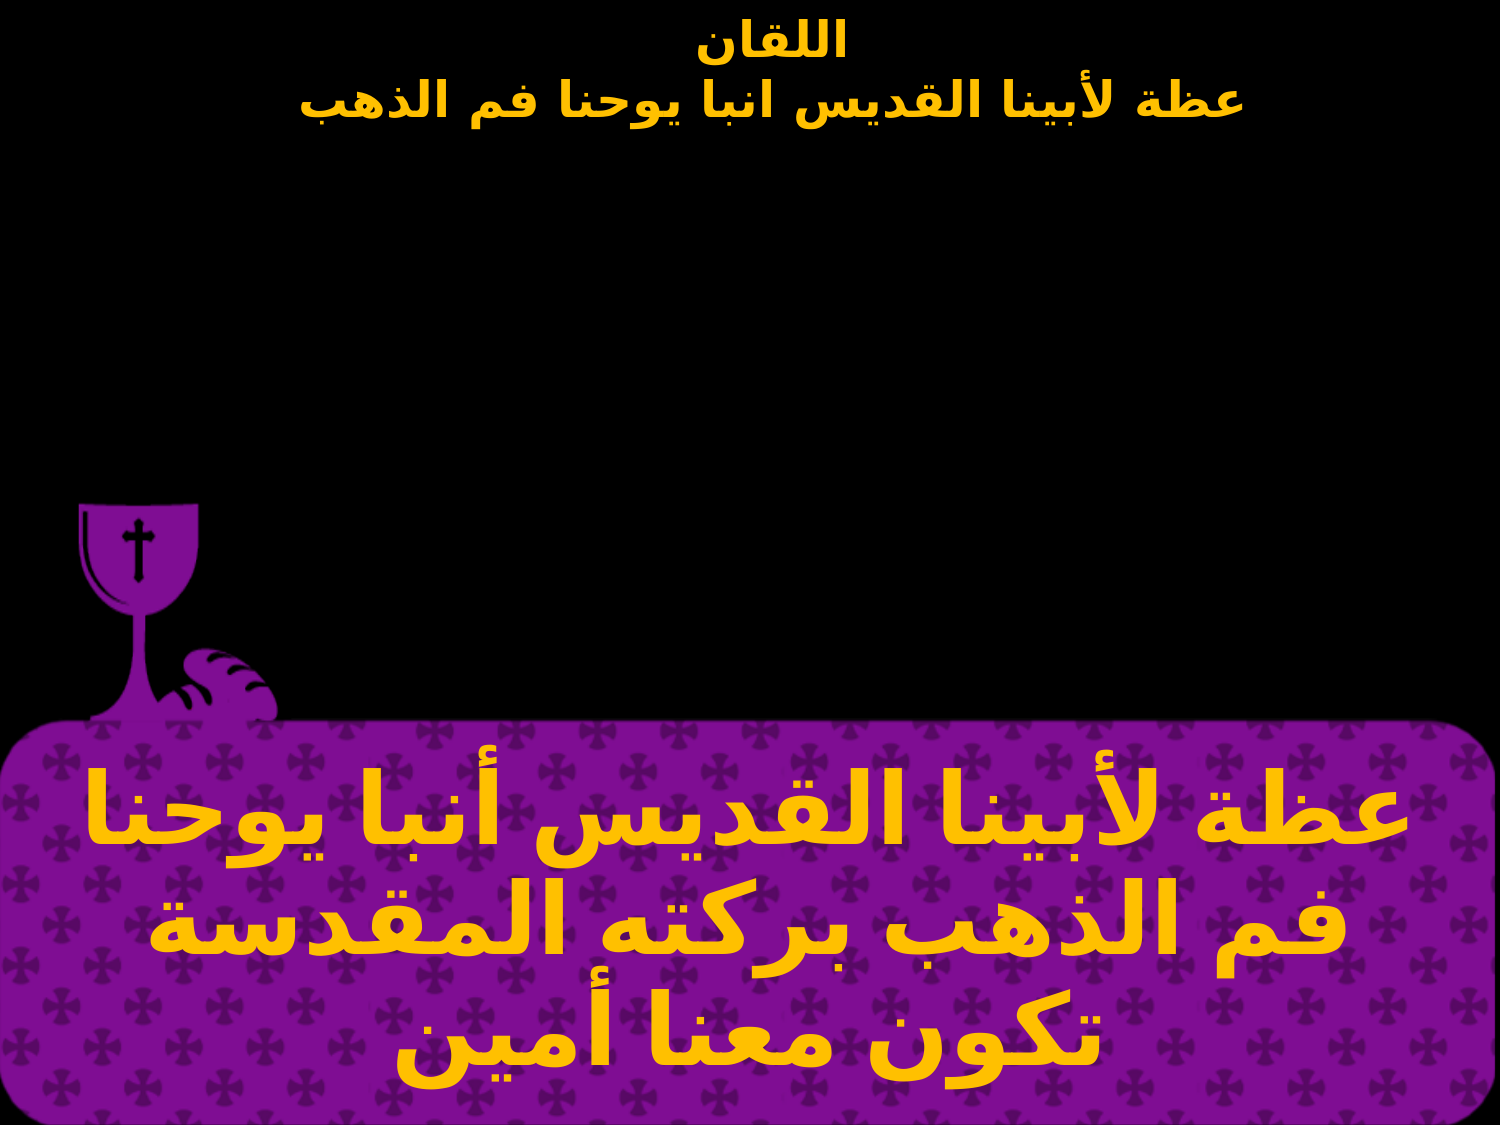

| عظة لأبينا القديس أنبا يوحنا فم الذهب بركته المقدسة تكون معنا أمين |
| --- |